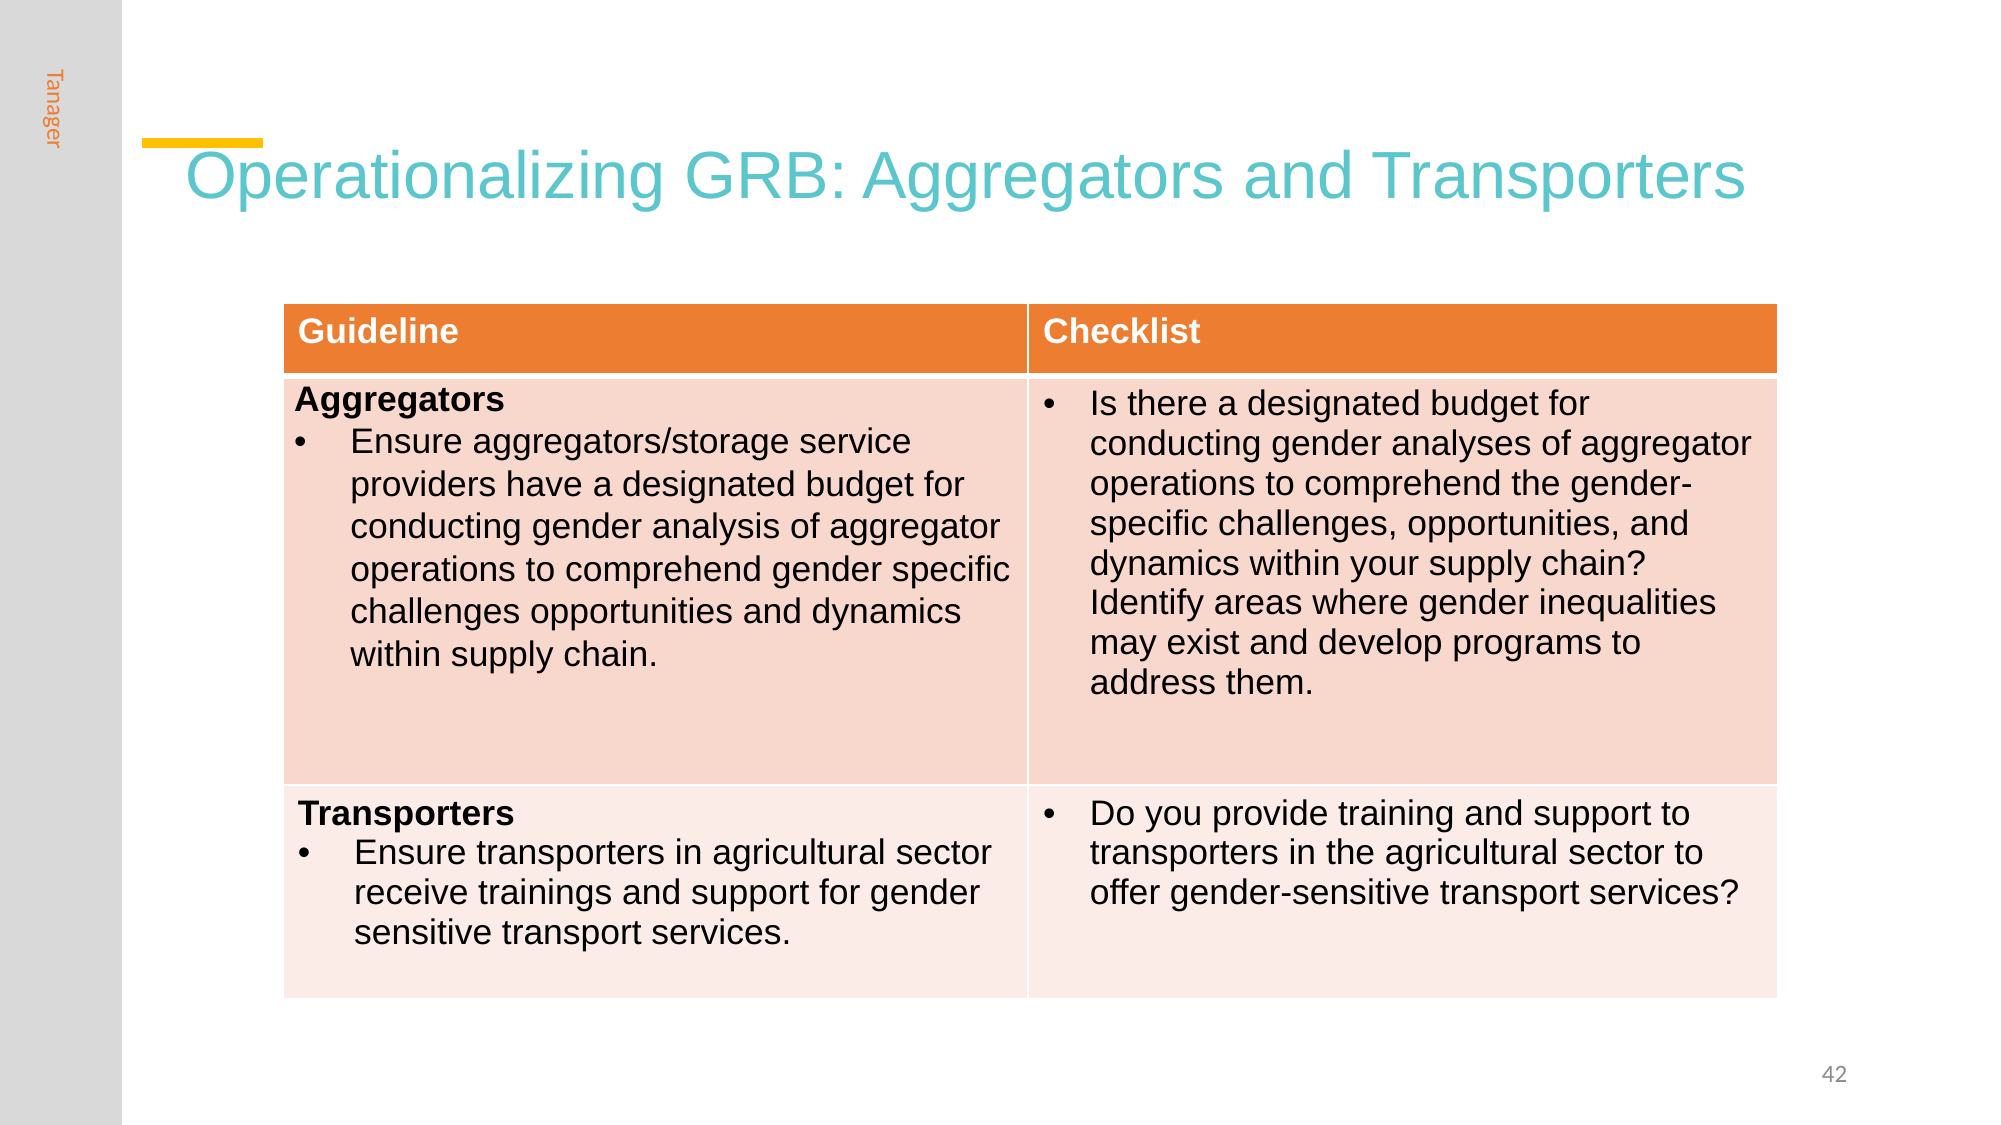

Operationalizing GRB: Aggregators and Transporters
| Guideline | Checklist |
| --- | --- |
| Aggregators Ensure aggregators/storage service providers have a designated budget for conducting gender analysis of aggregator operations to comprehend gender specific challenges opportunities and dynamics within supply chain. | Is there a designated budget for conducting gender analyses of aggregator operations to comprehend the gender-specific challenges, opportunities, and dynamics within your supply chain? Identify areas where gender inequalities may exist and develop programs to address them. |
| Transporters Ensure transporters in agricultural sector receive trainings and support for gender sensitive transport services. | Do you provide training and support to transporters in the agricultural sector to offer gender-sensitive transport services? |

Tanager
42